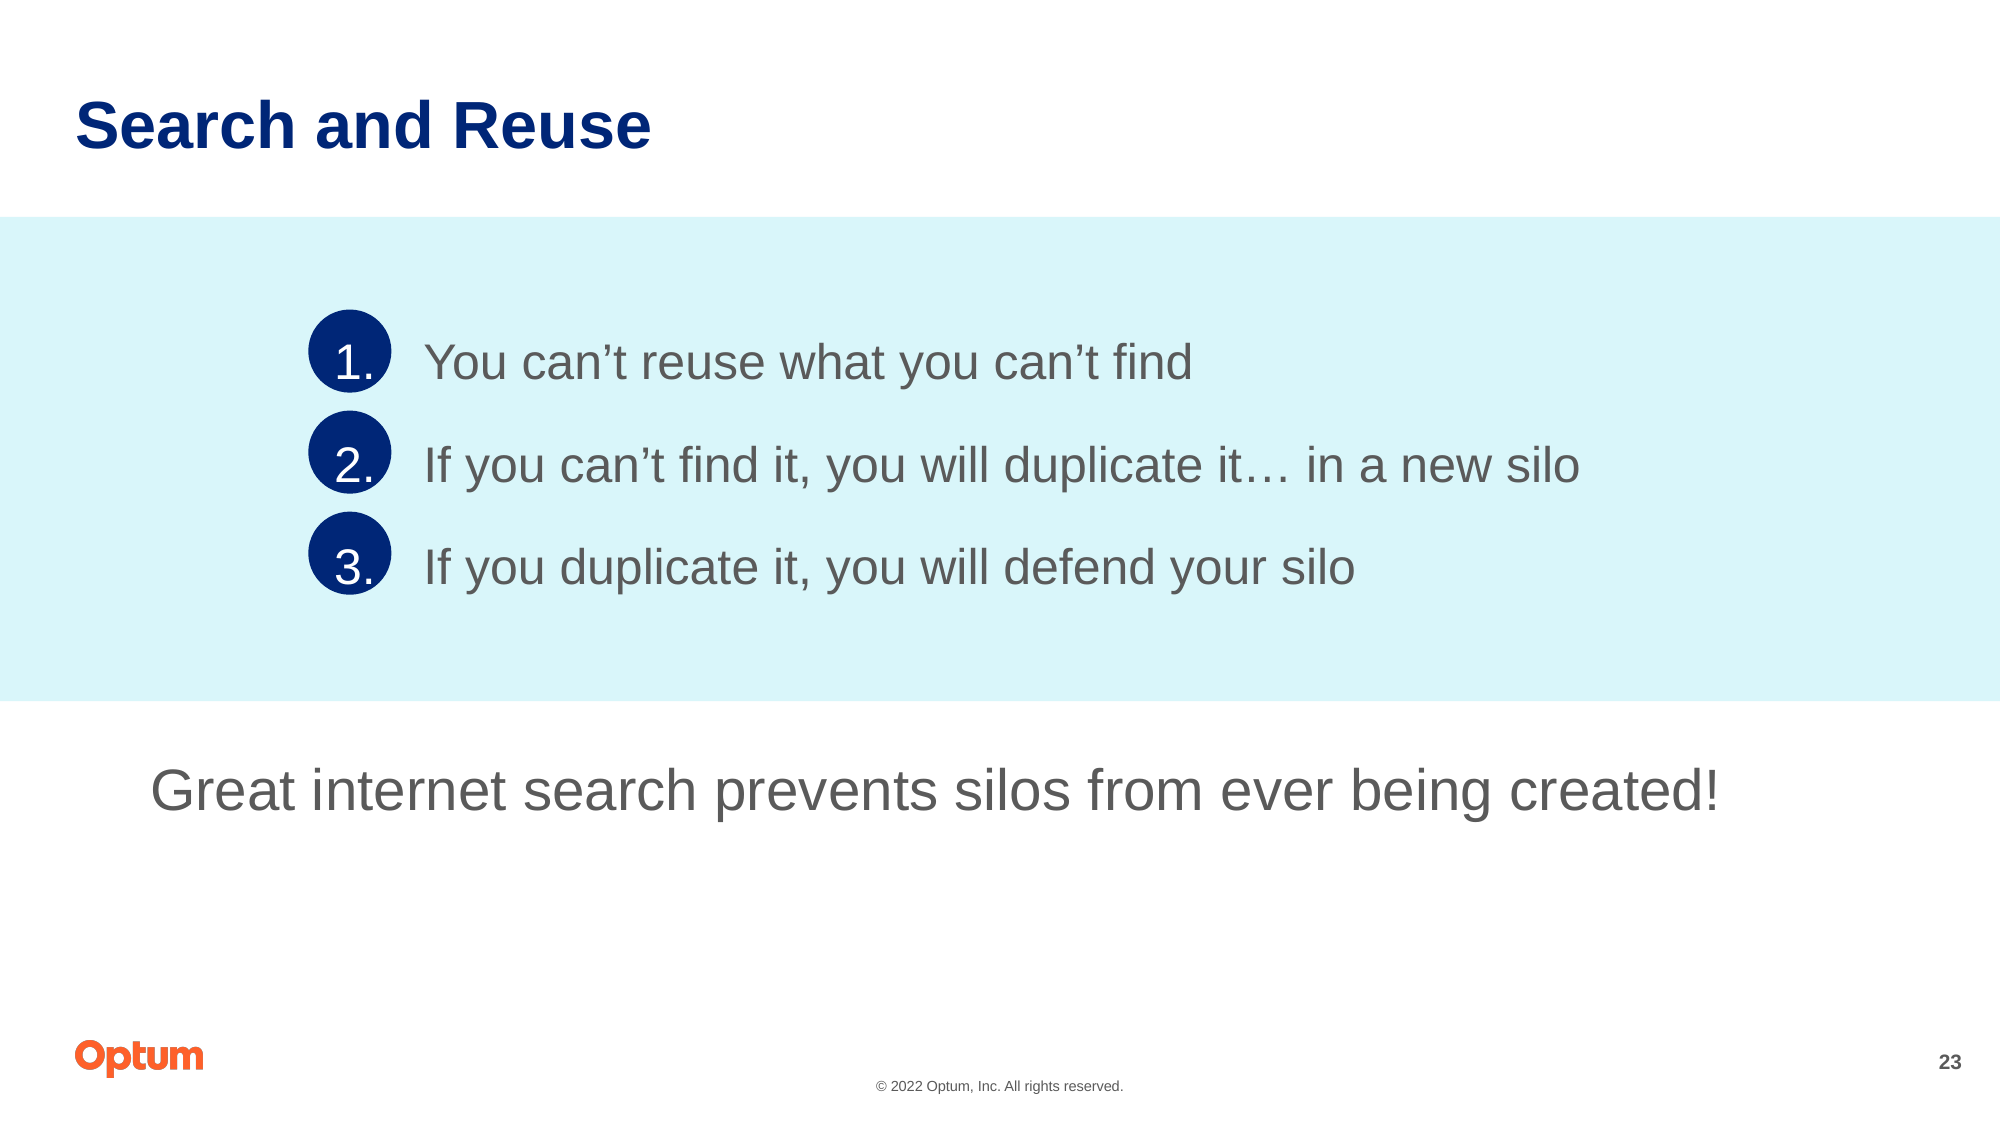

# Search and Reuse

 You can’t reuse what you can’t find
 If you can’t find it, you will duplicate it… in a new silo
 If you duplicate it, you will defend your silo

Great internet search prevents silos from ever being created!
23